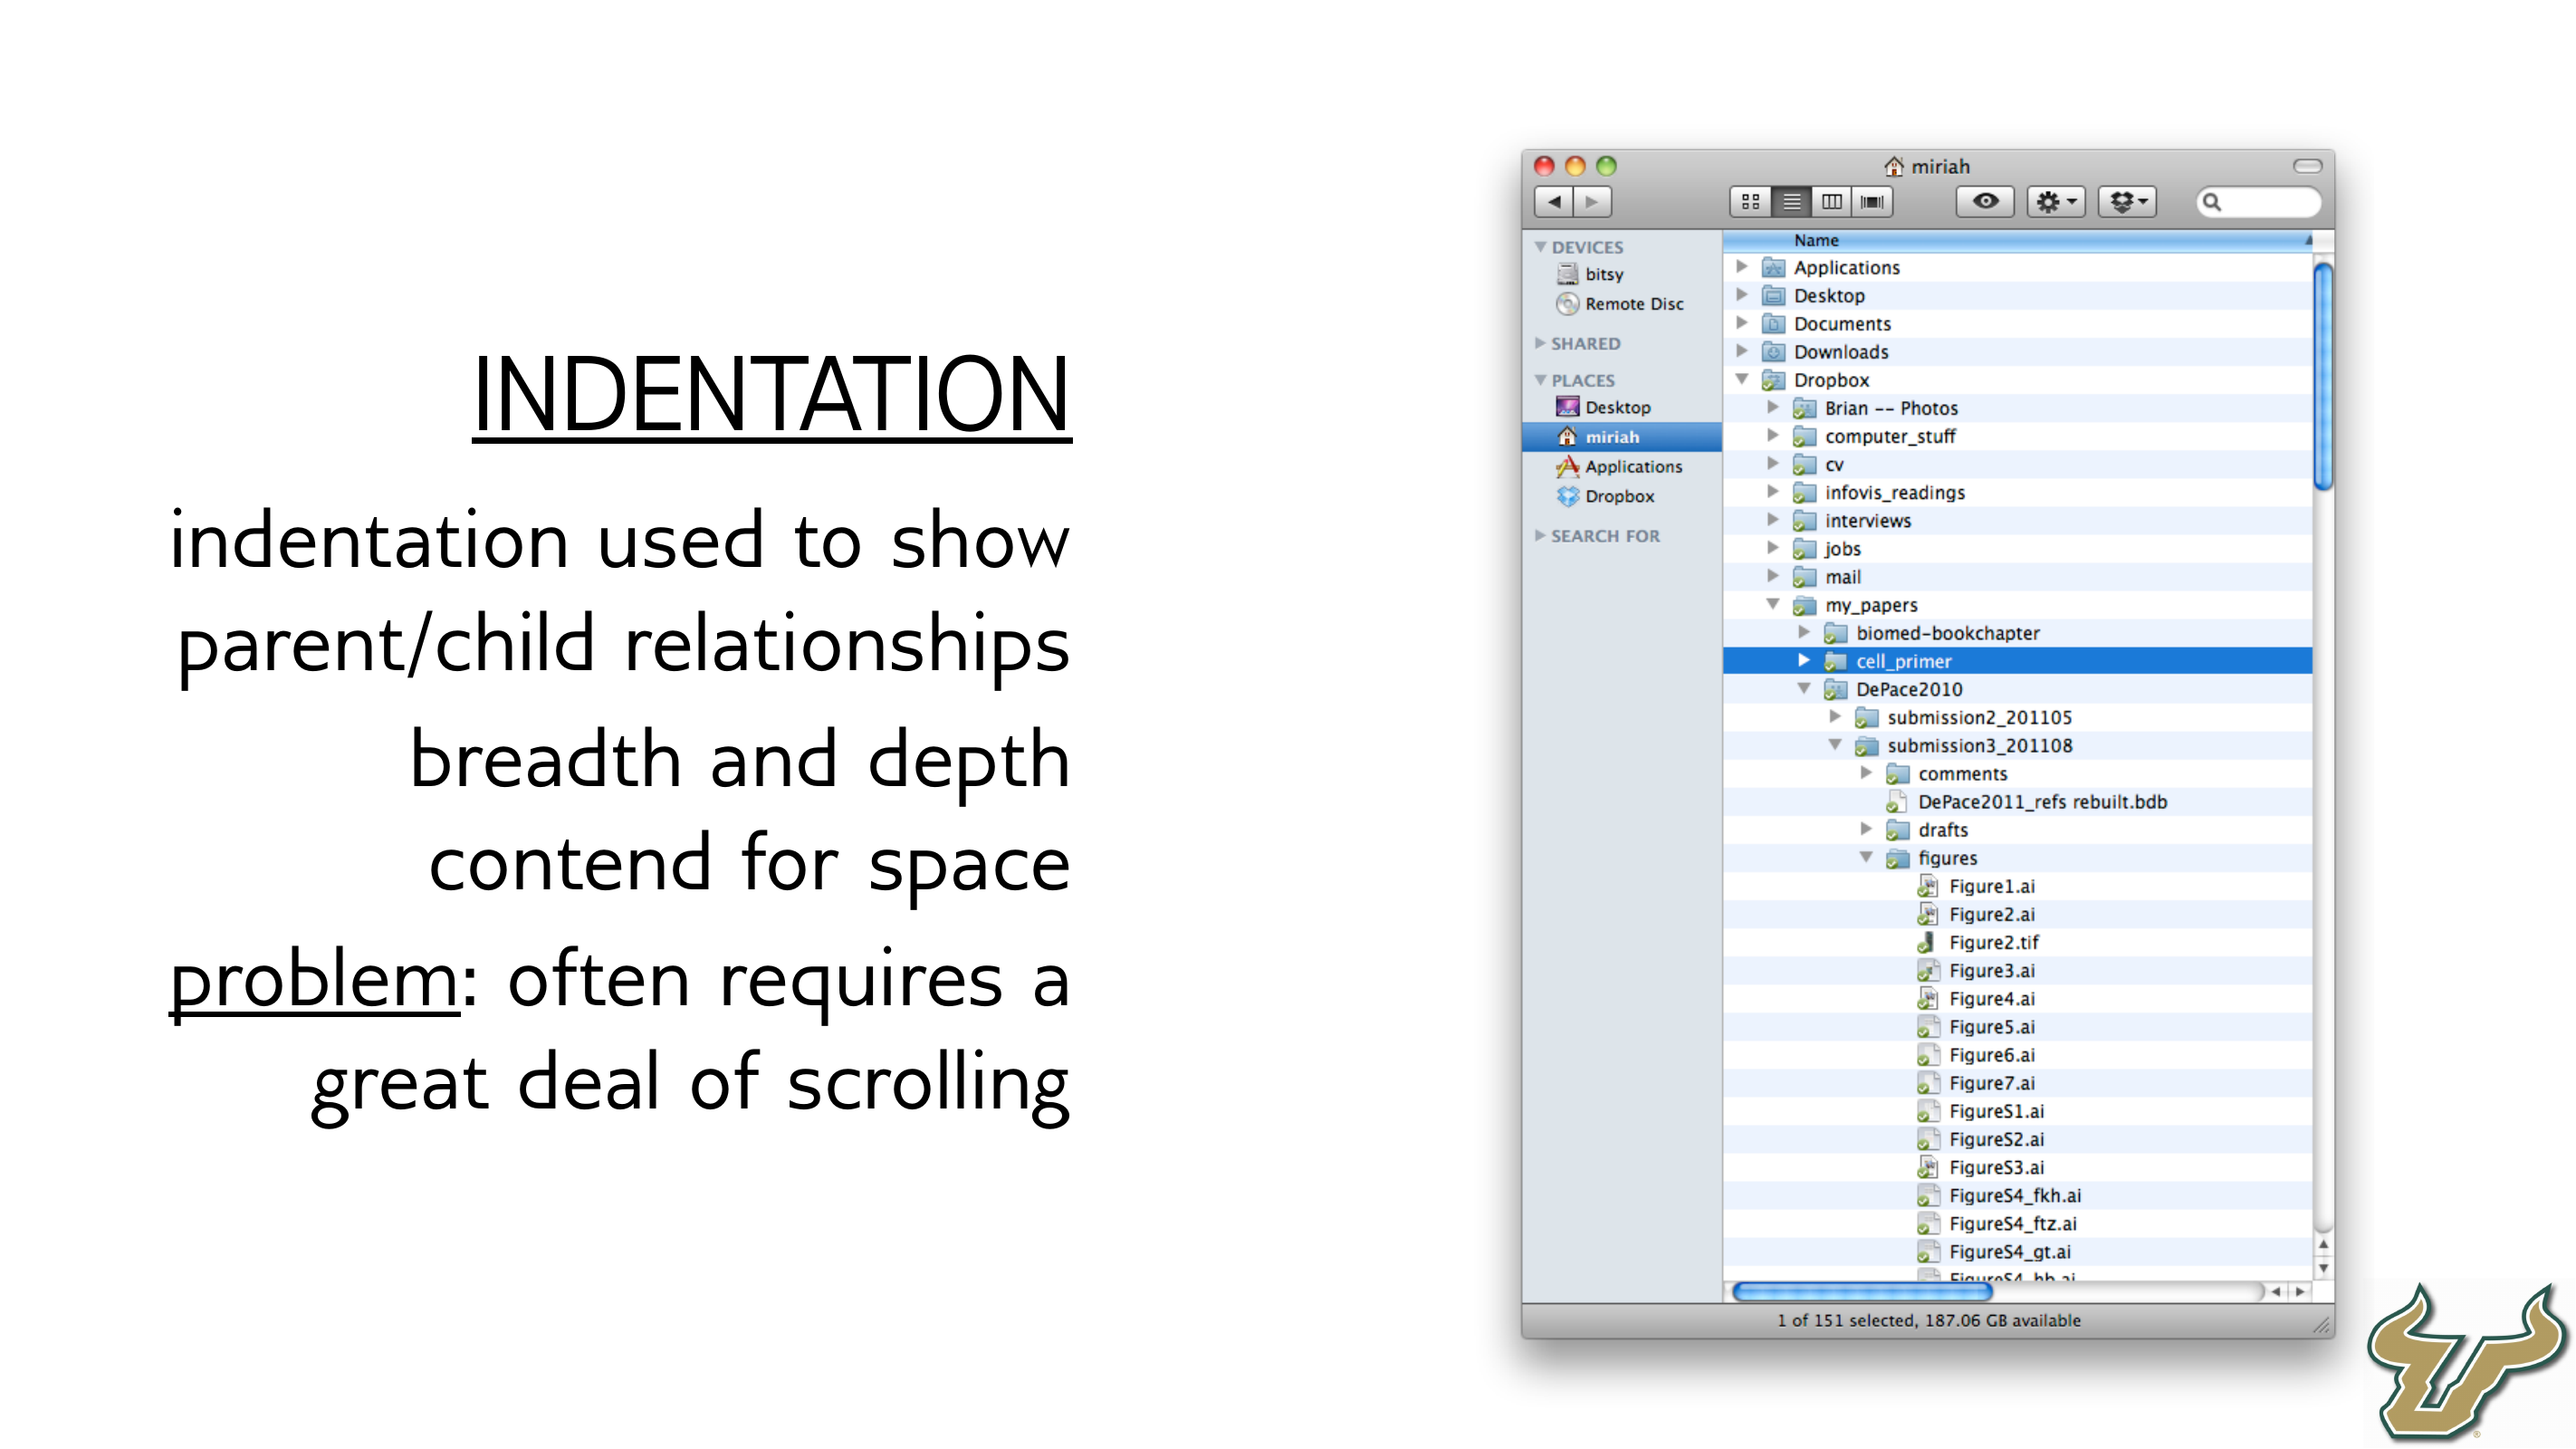

INDENTATION
indentation used to show parent/child relationships
breadth and depth contend for space
problem: often requires a great deal of scrolling